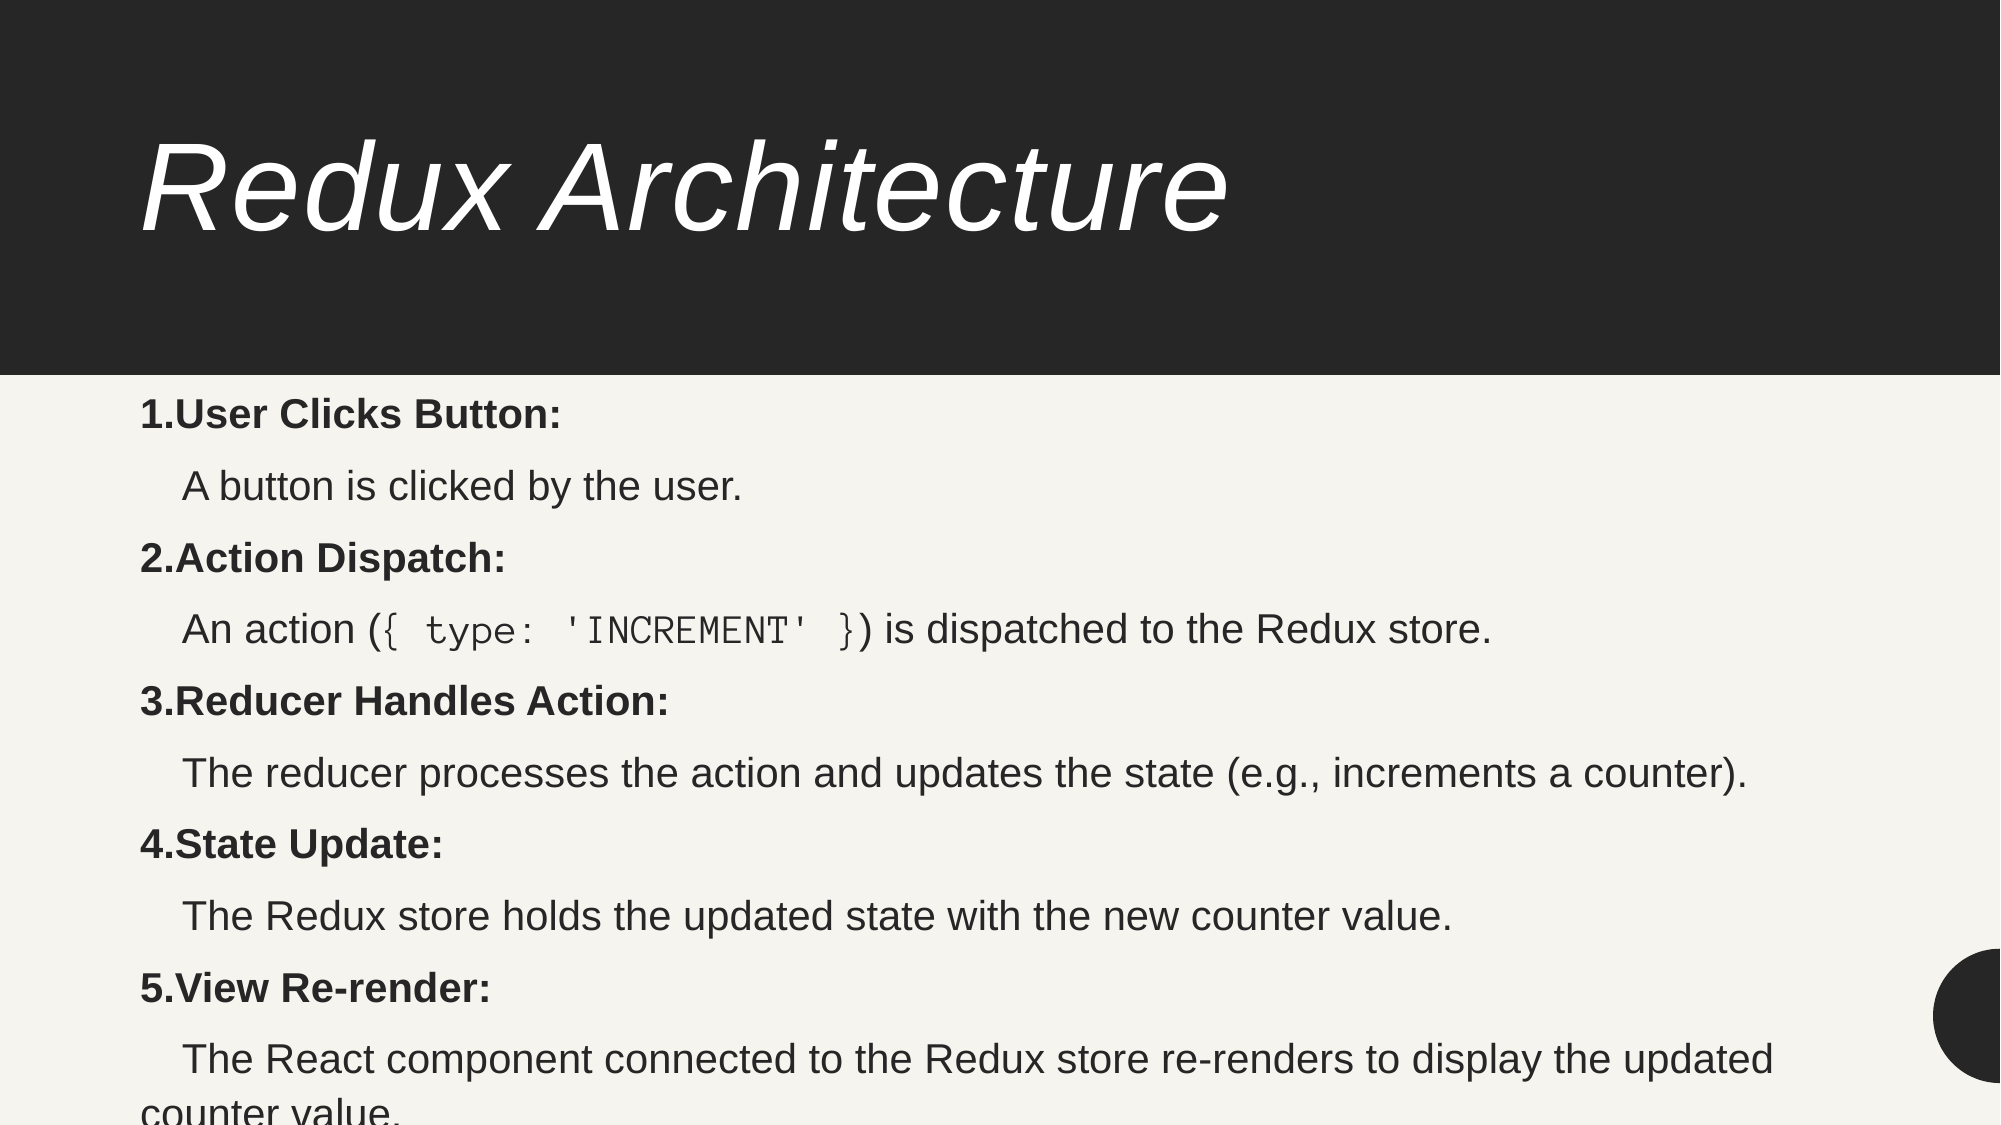

# Redux Architecture
1.User Clicks Button:
 A button is clicked by the user.
2.Action Dispatch:
 An action ({ type: 'INCREMENT' }) is dispatched to the Redux store.
3.Reducer Handles Action:
 The reducer processes the action and updates the state (e.g., increments a counter).
4.State Update:
 The Redux store holds the updated state with the new counter value.
5.View Re-render:
 The React component connected to the Redux store re-renders to display the updated counter value.